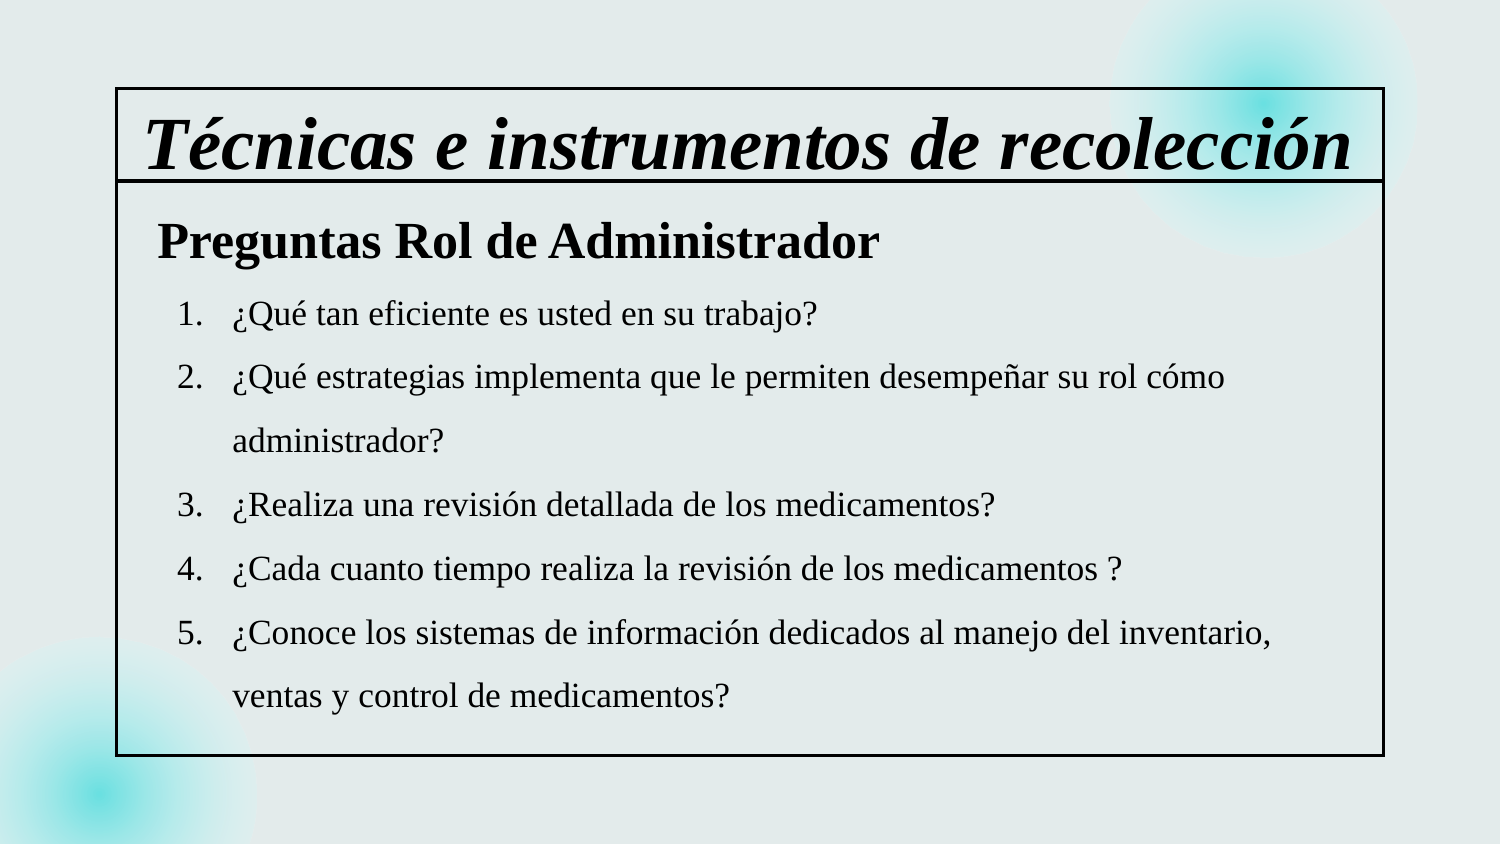

Técnicas e instrumentos de recolección
Preguntas Rol de Administrador
¿Qué tan eficiente es usted en su trabajo?
¿Qué estrategias implementa que le permiten desempeñar su rol cómo administrador?
¿Realiza una revisión detallada de los medicamentos?
¿Cada cuanto tiempo realiza la revisión de los medicamentos ?
¿Conoce los sistemas de información dedicados al manejo del inventario, ventas y control de medicamentos?